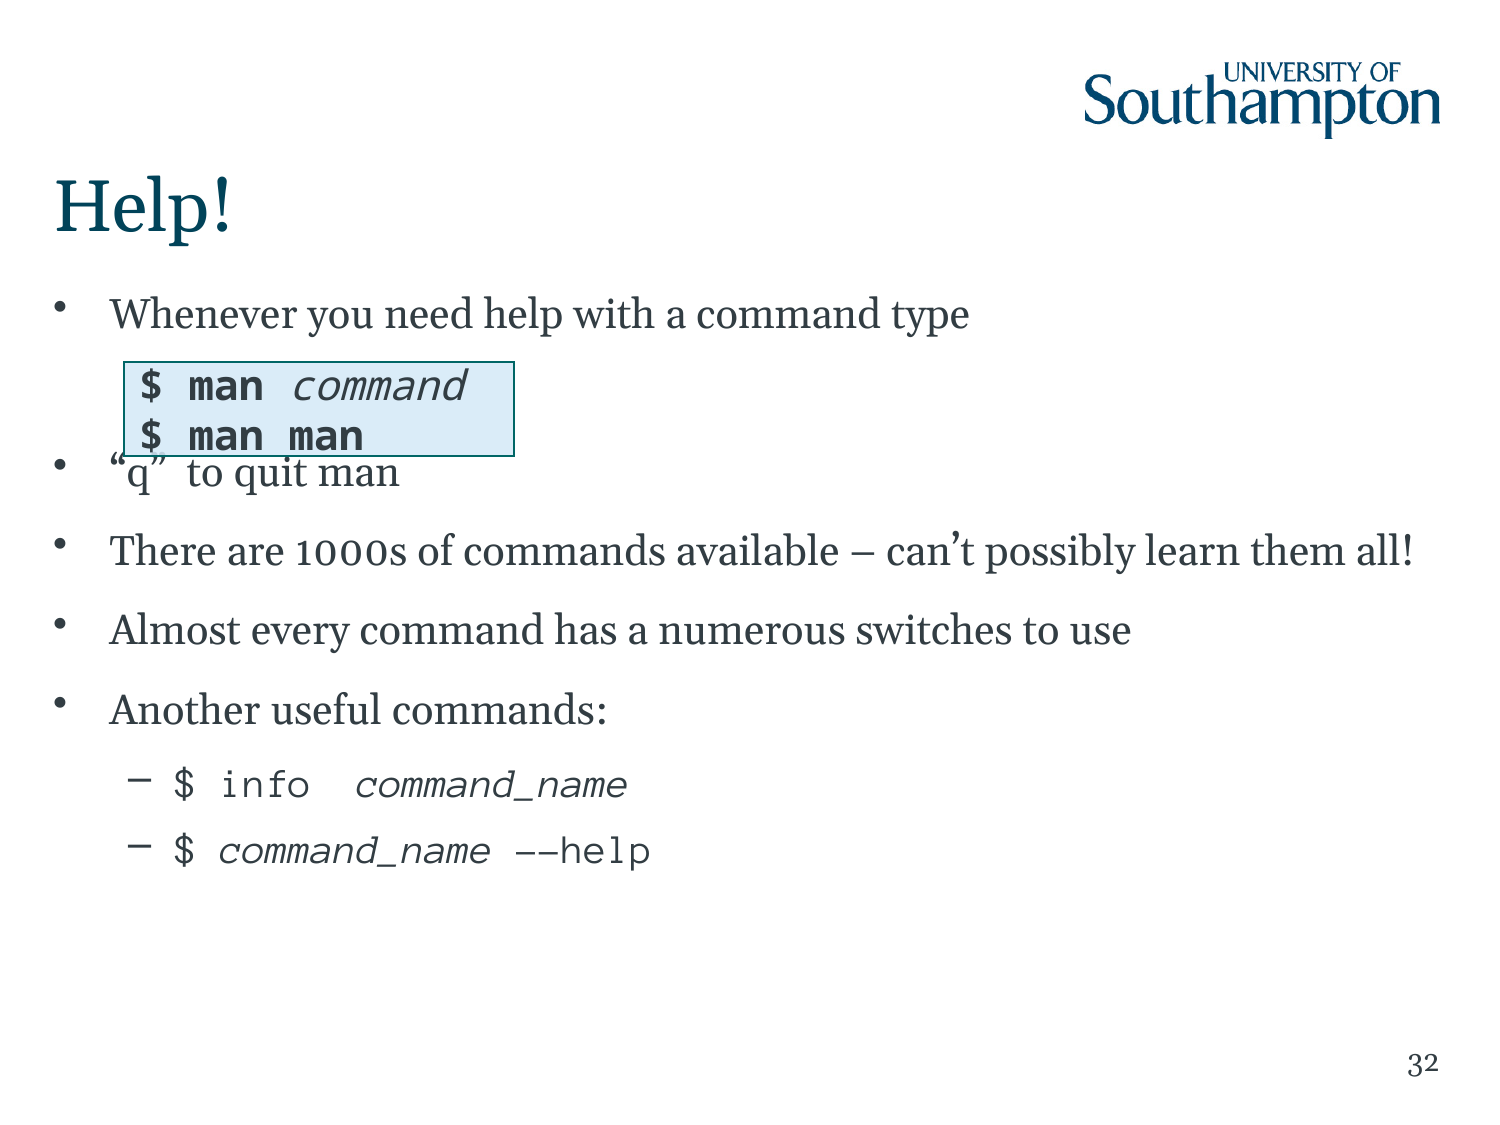

# Help!
Whenever you need help with a command type

“q”  to quit man
There are 1000s of commands available – can’t possibly learn them all!
Almost every command has a numerous switches to use
Another useful commands:
$ info  command_name
$ command_name --help
$ man command
$ man man
32